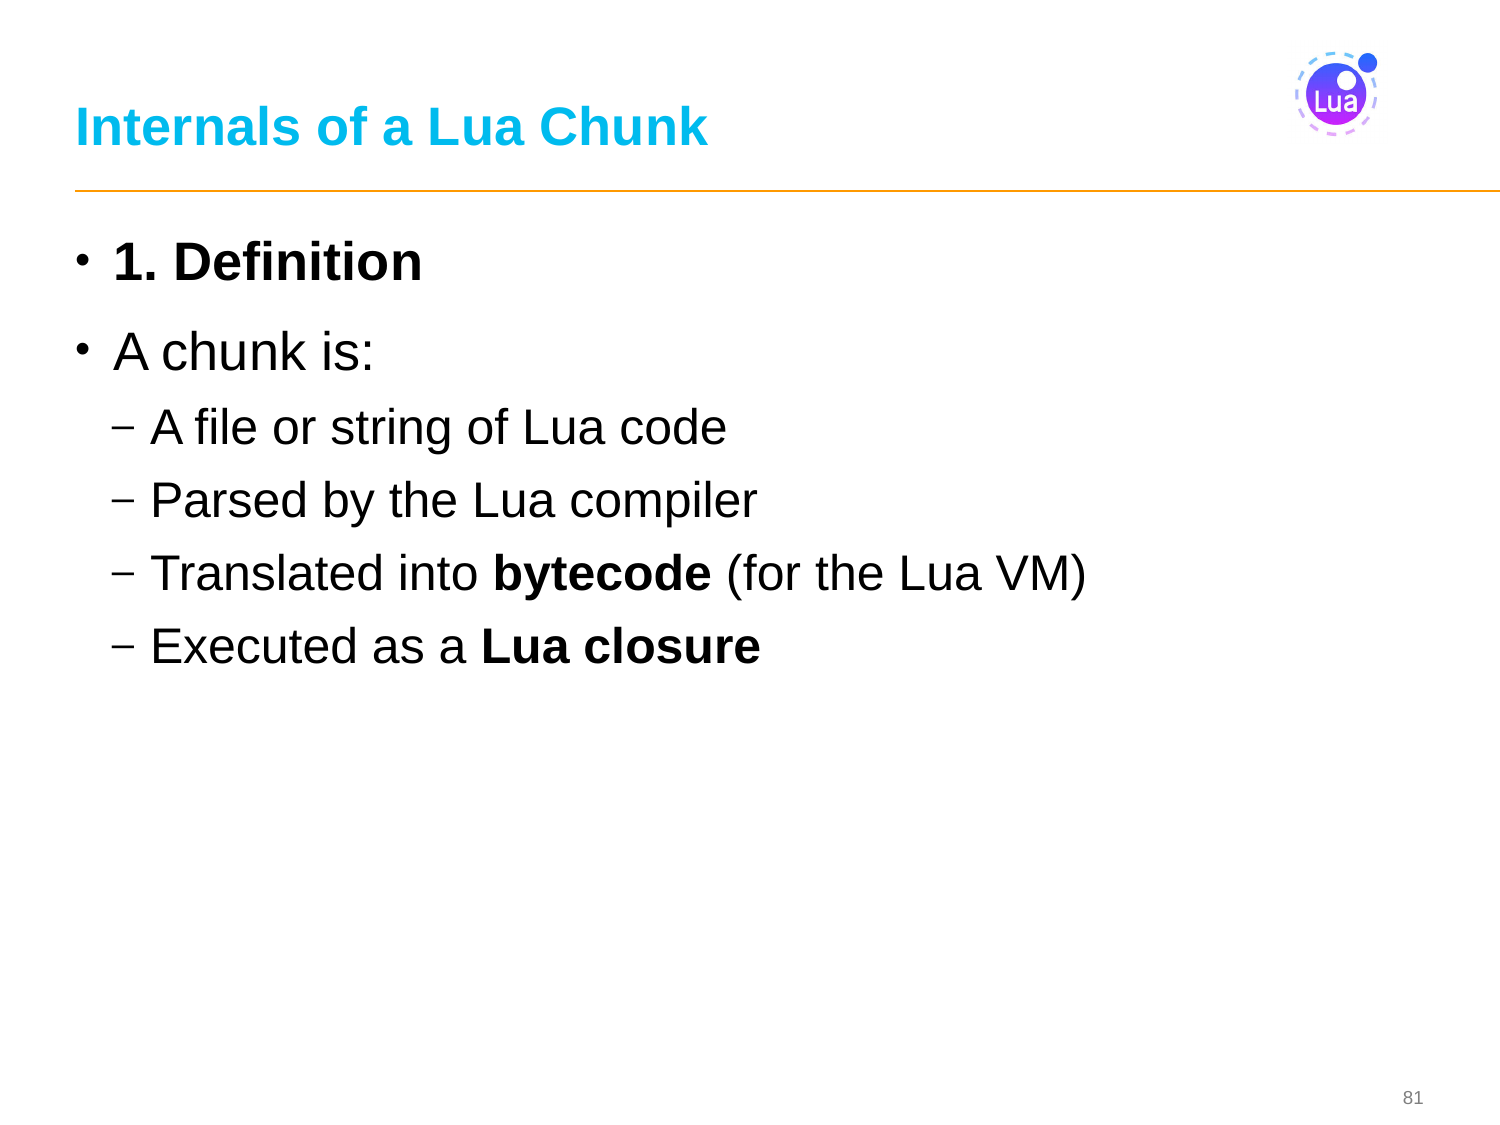

# Internals of a Lua Chunk
1. Definition
A chunk is:
A file or string of Lua code
Parsed by the Lua compiler
Translated into bytecode (for the Lua VM)
Executed as a Lua closure